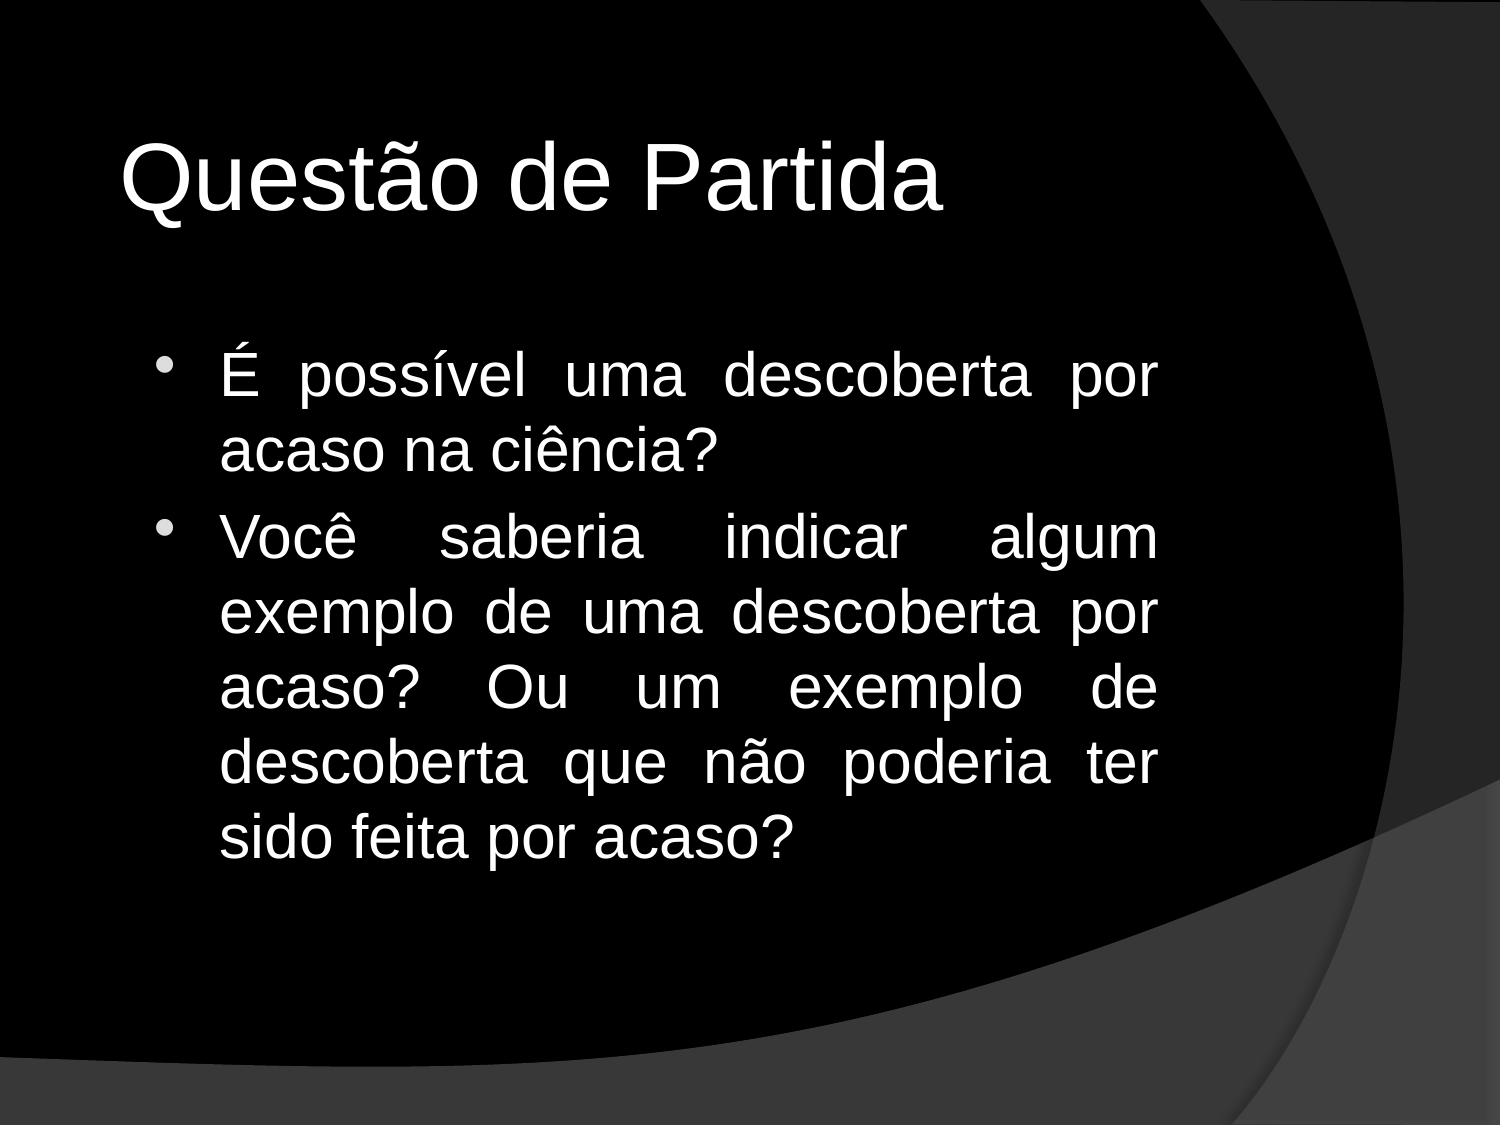

# Questão de Partida
É possível uma descoberta por acaso na ciência?
Você saberia indicar algum exemplo de uma descoberta por acaso? Ou um exemplo de descoberta que não poderia ter sido feita por acaso?